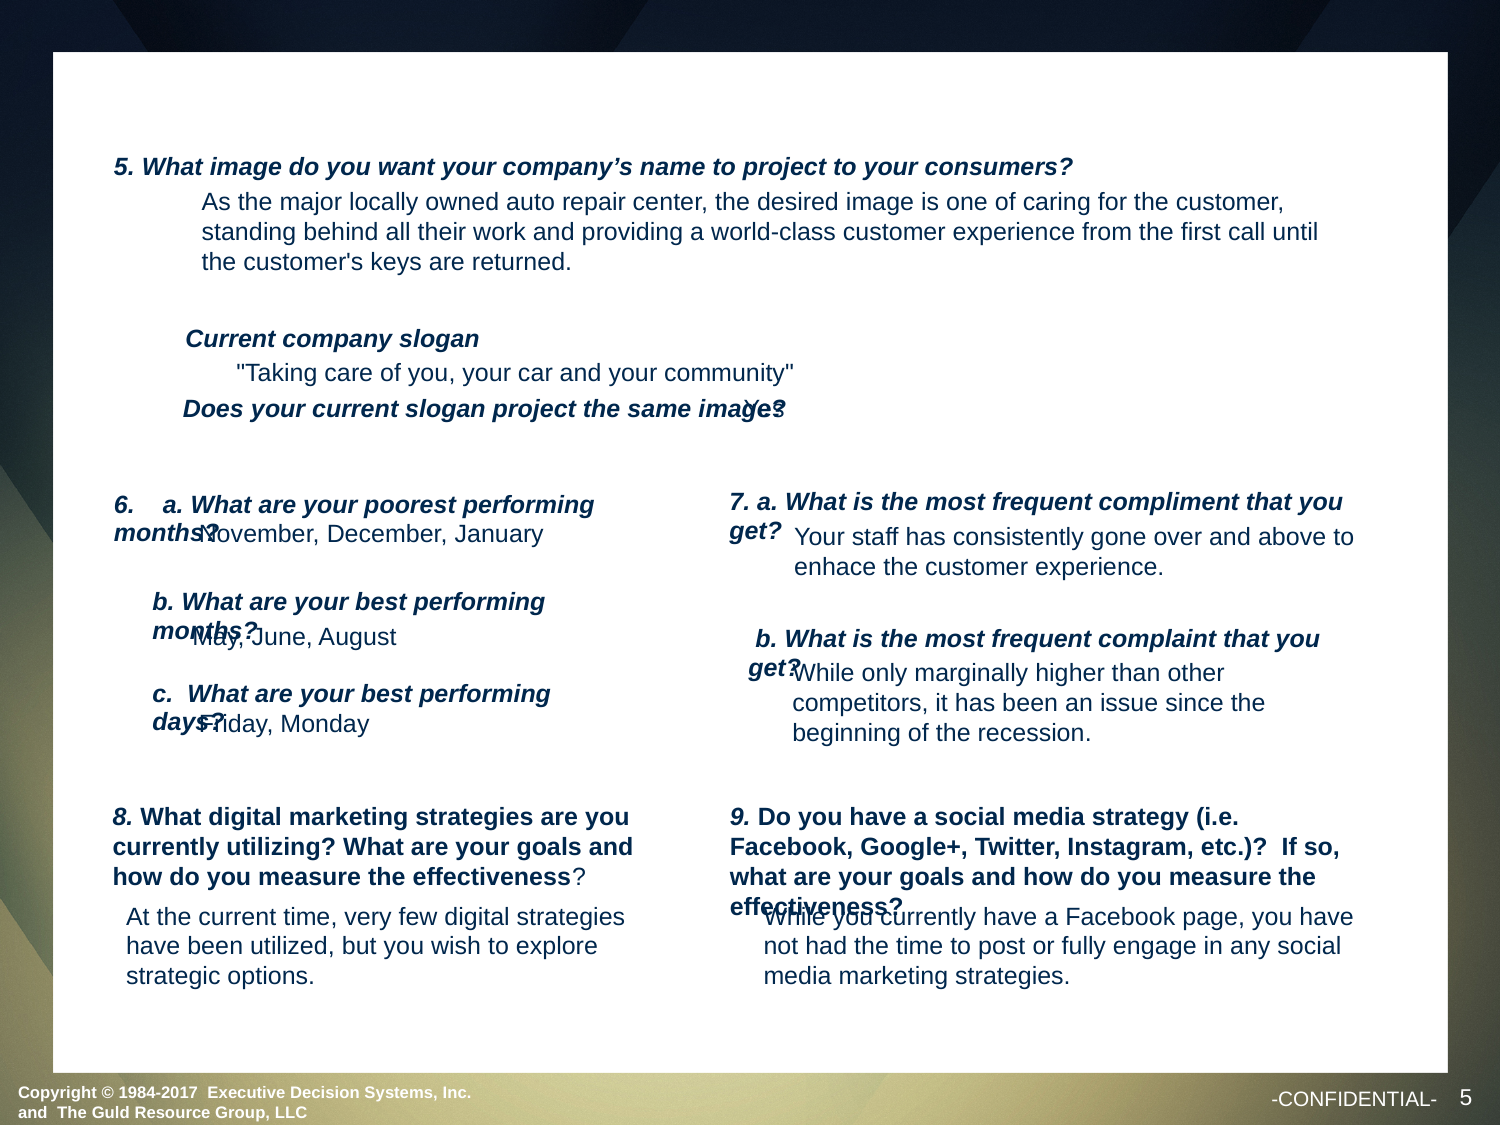

5. What image do you want your company’s name to project to your consumers?
As the major locally owned auto repair center, the desired image is one of caring for the customer, standing behind all their work and providing a world-class customer experience from the first call until the customer's keys are returned.

Current company slogan
"Taking care of you, your car and your community"

Yes
Does your current slogan project the same image?
7. a. What is the most frequent compliment that you get?
6.    a. What are your poorest performing months?
November, December, January
Your staff has consistently gone over and above to enhace the customer experience.

b. What are your best performing months?
May, June, August
 b. What is the most frequent complaint that you get?
While only marginally higher than other competitors, it has been an issue since the beginning of the recession.

c.  What are your best performing days?
Friday, Monday
8. What digital marketing strategies are you currently utilizing? What are your goals and how do you measure the effectiveness?
9. Do you have a social media strategy (i.e. Facebook, Google+, Twitter, Instagram, etc.)?  If so, what are your goals and how do you measure the effectiveness?
At the current time, very few digital strategies have been utilized, but you wish to explore strategic options.

While you currently have a Facebook page, you have not had the time to post or fully engage in any social media marketing strategies.
5